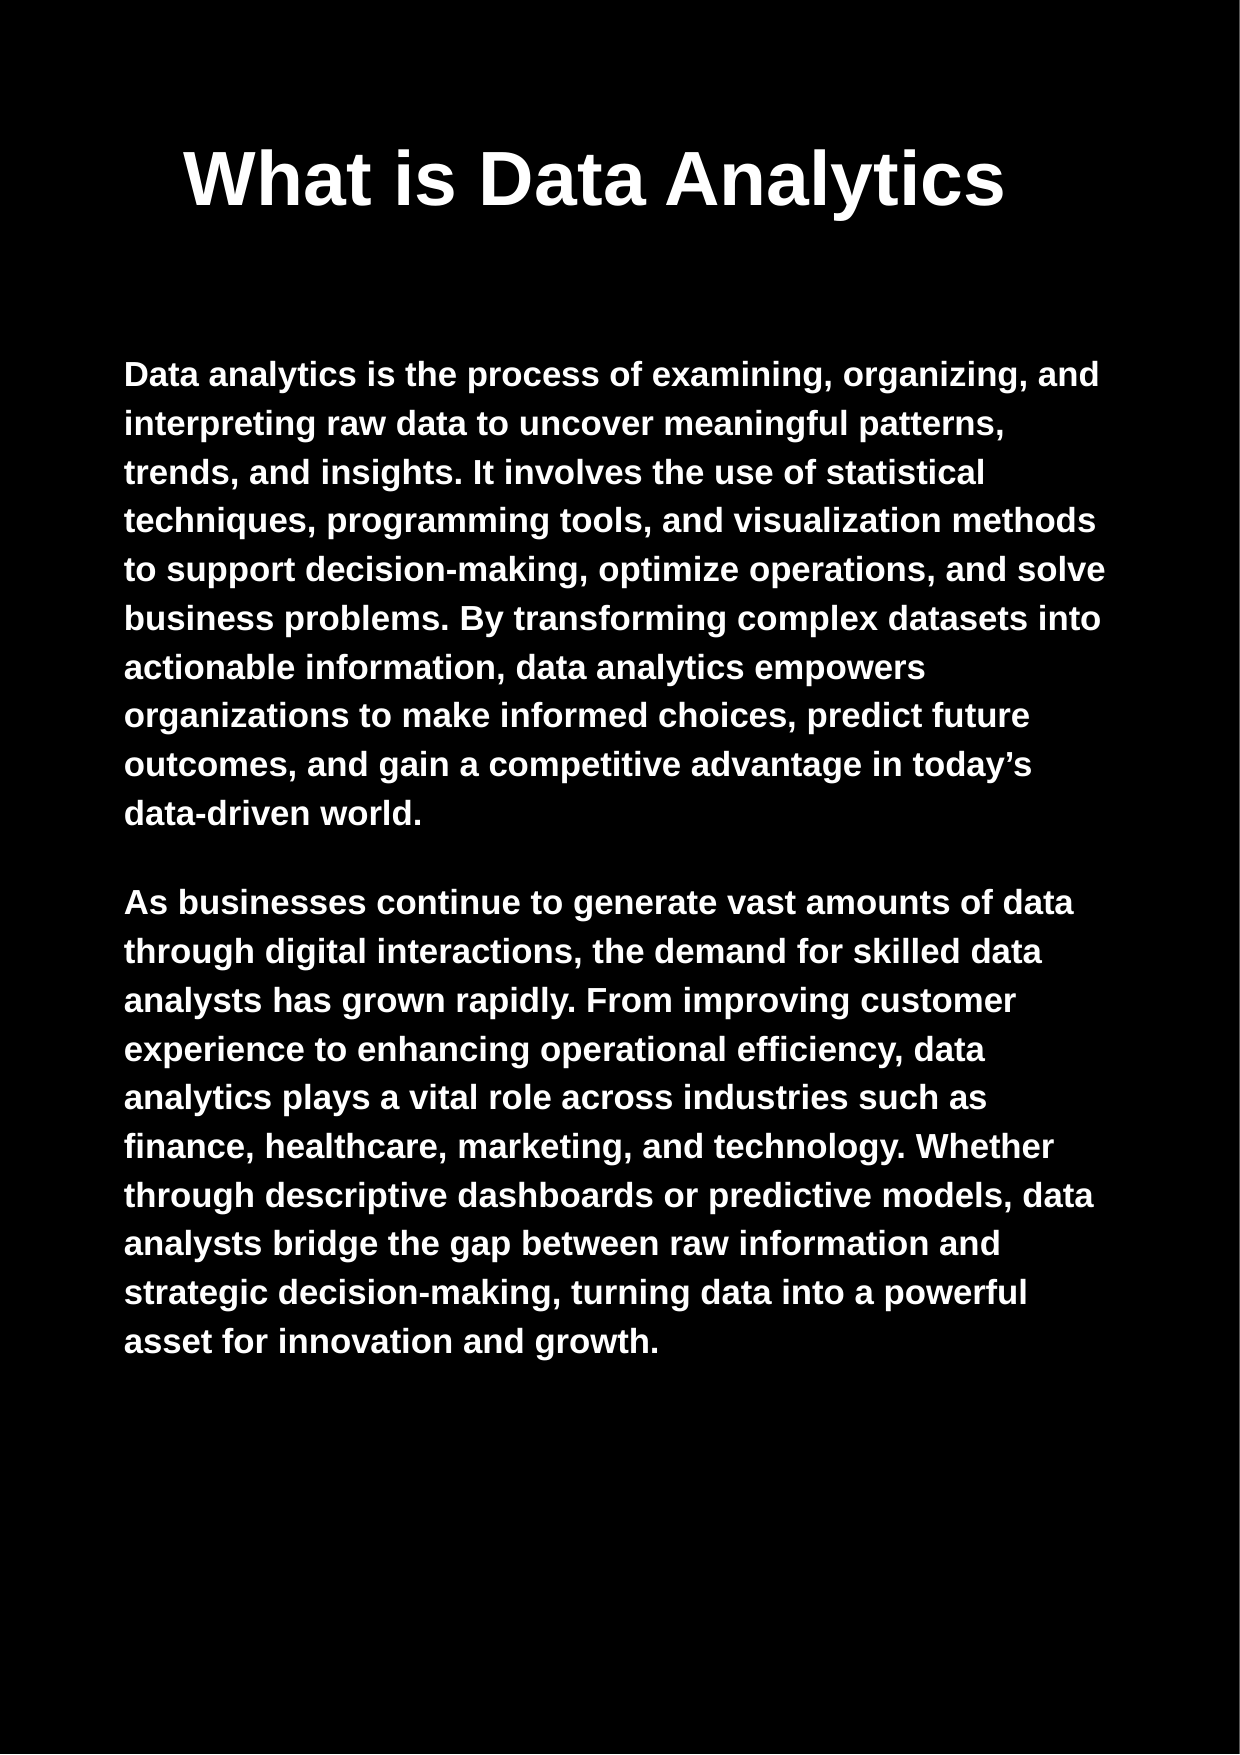

What is Data Analytics
Data analytics is the process of examining, organizing, and interpreting raw data to uncover meaningful patterns, trends, and insights. It involves the use of statistical techniques, programming tools, and visualization methods to support decision-making, optimize operations, and solve business problems. By transforming complex datasets into actionable information, data analytics empowers organizations to make informed choices, predict future outcomes, and gain a competitive advantage in today’s data-driven world.

As businesses continue to generate vast amounts of data through digital interactions, the demand for skilled data analysts has grown rapidly. From improving customer experience to enhancing operational efficiency, data analytics plays a vital role across industries such as finance, healthcare, marketing, and technology. Whether through descriptive dashboards or predictive models, data analysts bridge the gap between raw information and strategic decision-making, turning data into a powerful asset for innovation and growth.